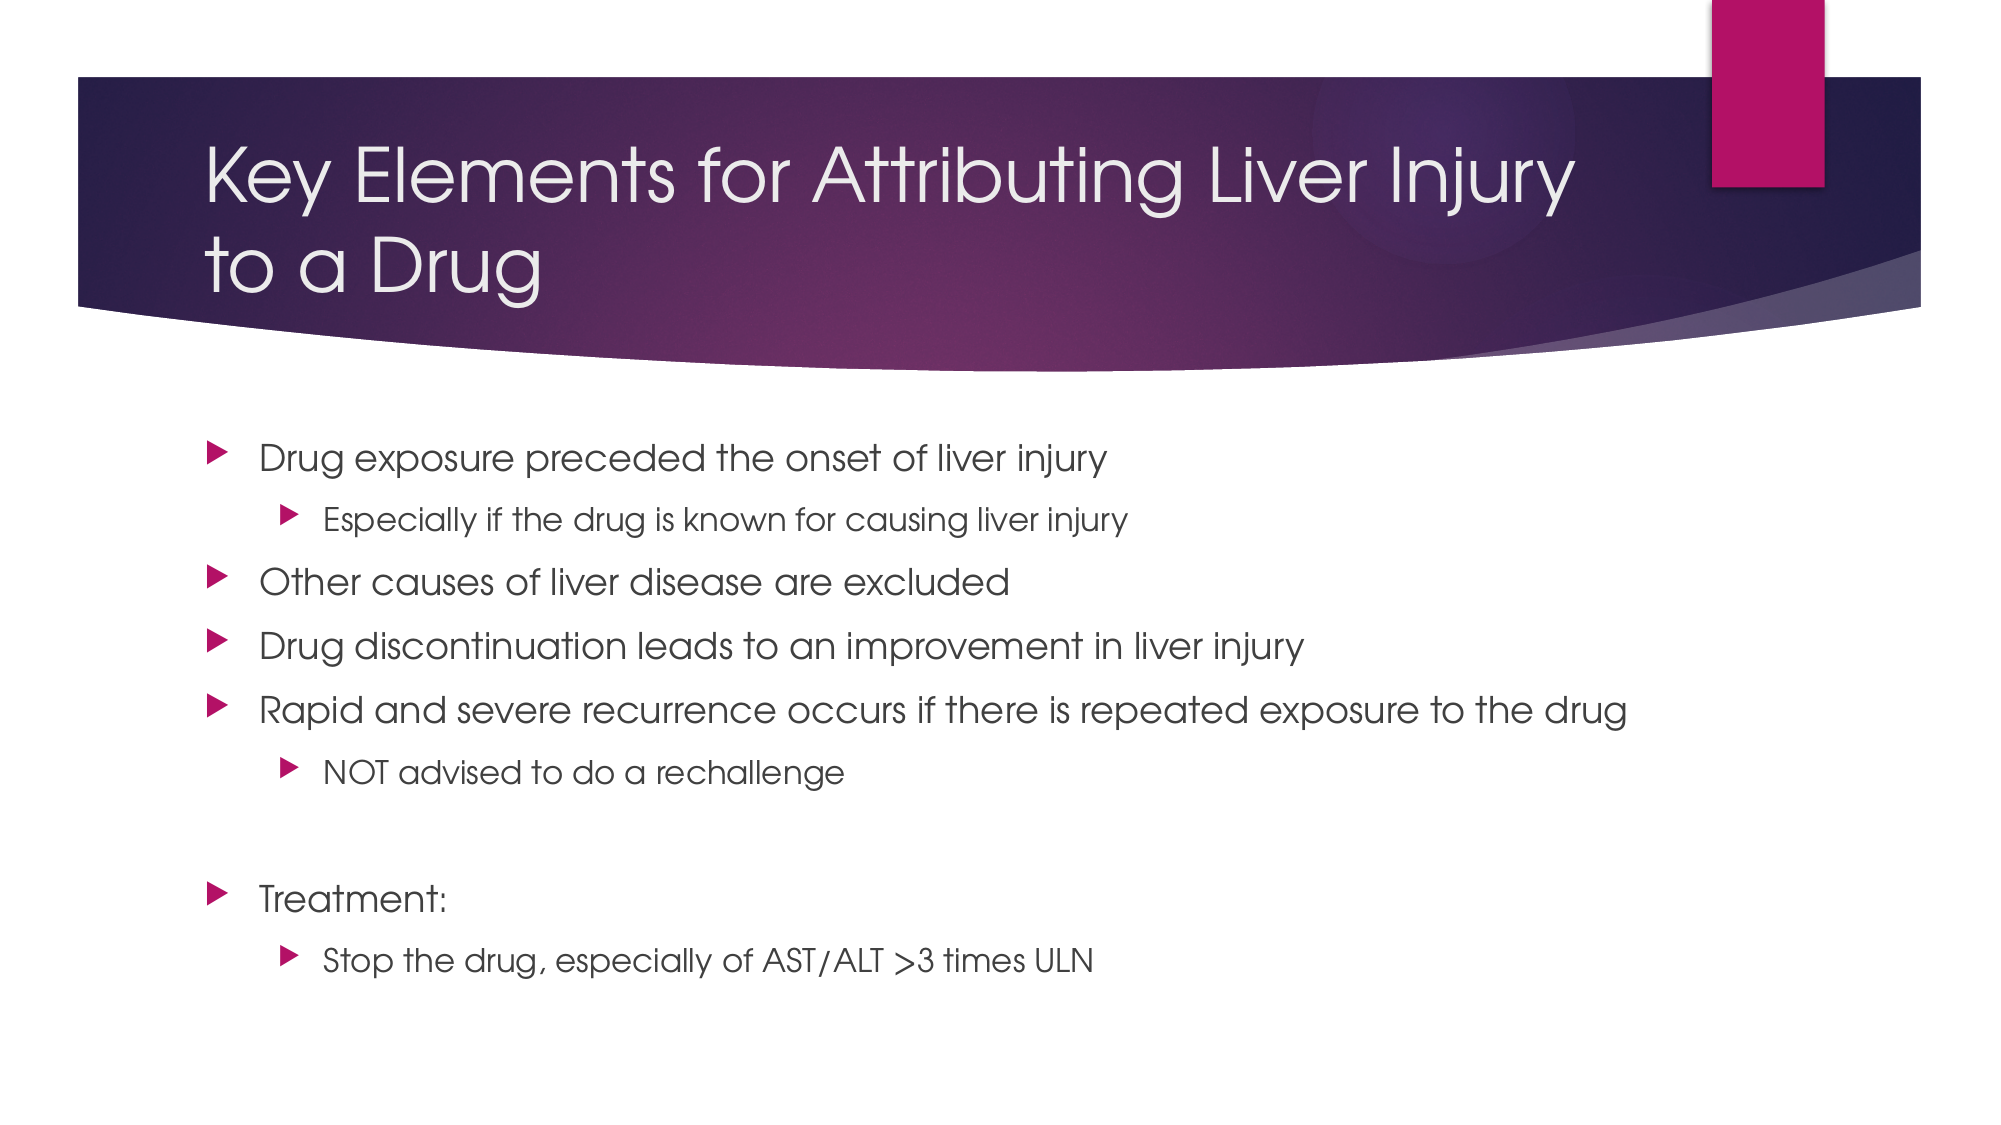

# Key Elements for Attributing Liver Injury to a Drug
Drug exposure preceded the onset of liver injury
Especially if the drug is known for causing liver injury
Other causes of liver disease are excluded
Drug discontinuation leads to an improvement in liver injury
Rapid and severe recurrence occurs if there is repeated exposure to the drug
NOT advised to do a rechallenge

Treatment:
Stop the drug, especially of AST/ALT >3 times ULN